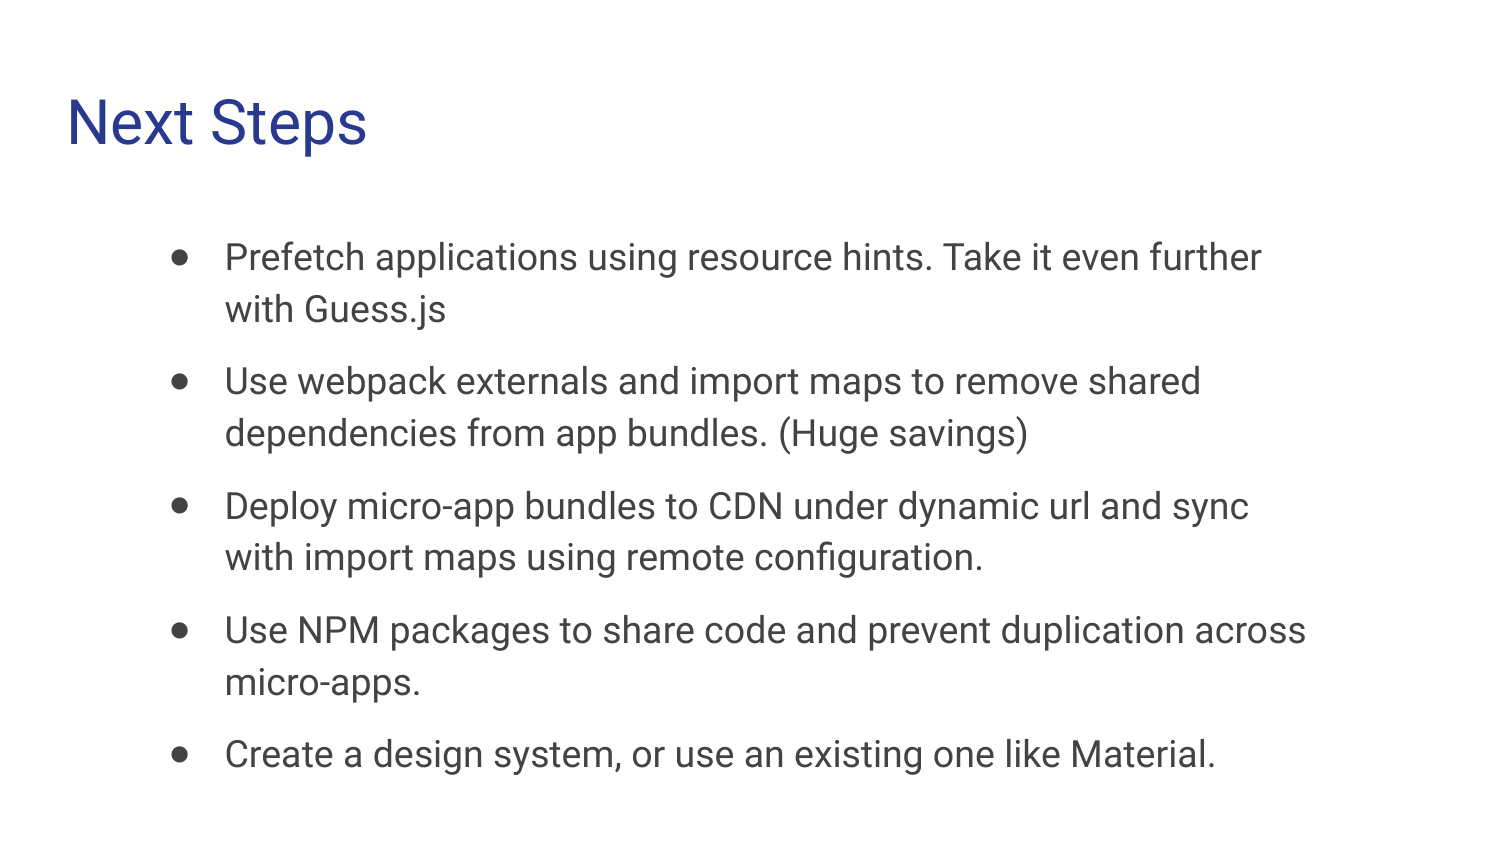

Next Steps
Prefetch applications using resource hints. Take it even further with Guess.js
Use webpack externals and import maps to remove shared dependencies from app bundles. (Huge savings)
Deploy micro-app bundles to CDN under dynamic url and sync with import maps using remote configuration.
Use NPM packages to share code and prevent duplication across micro-apps.
Create a design system, or use an existing one like Material.